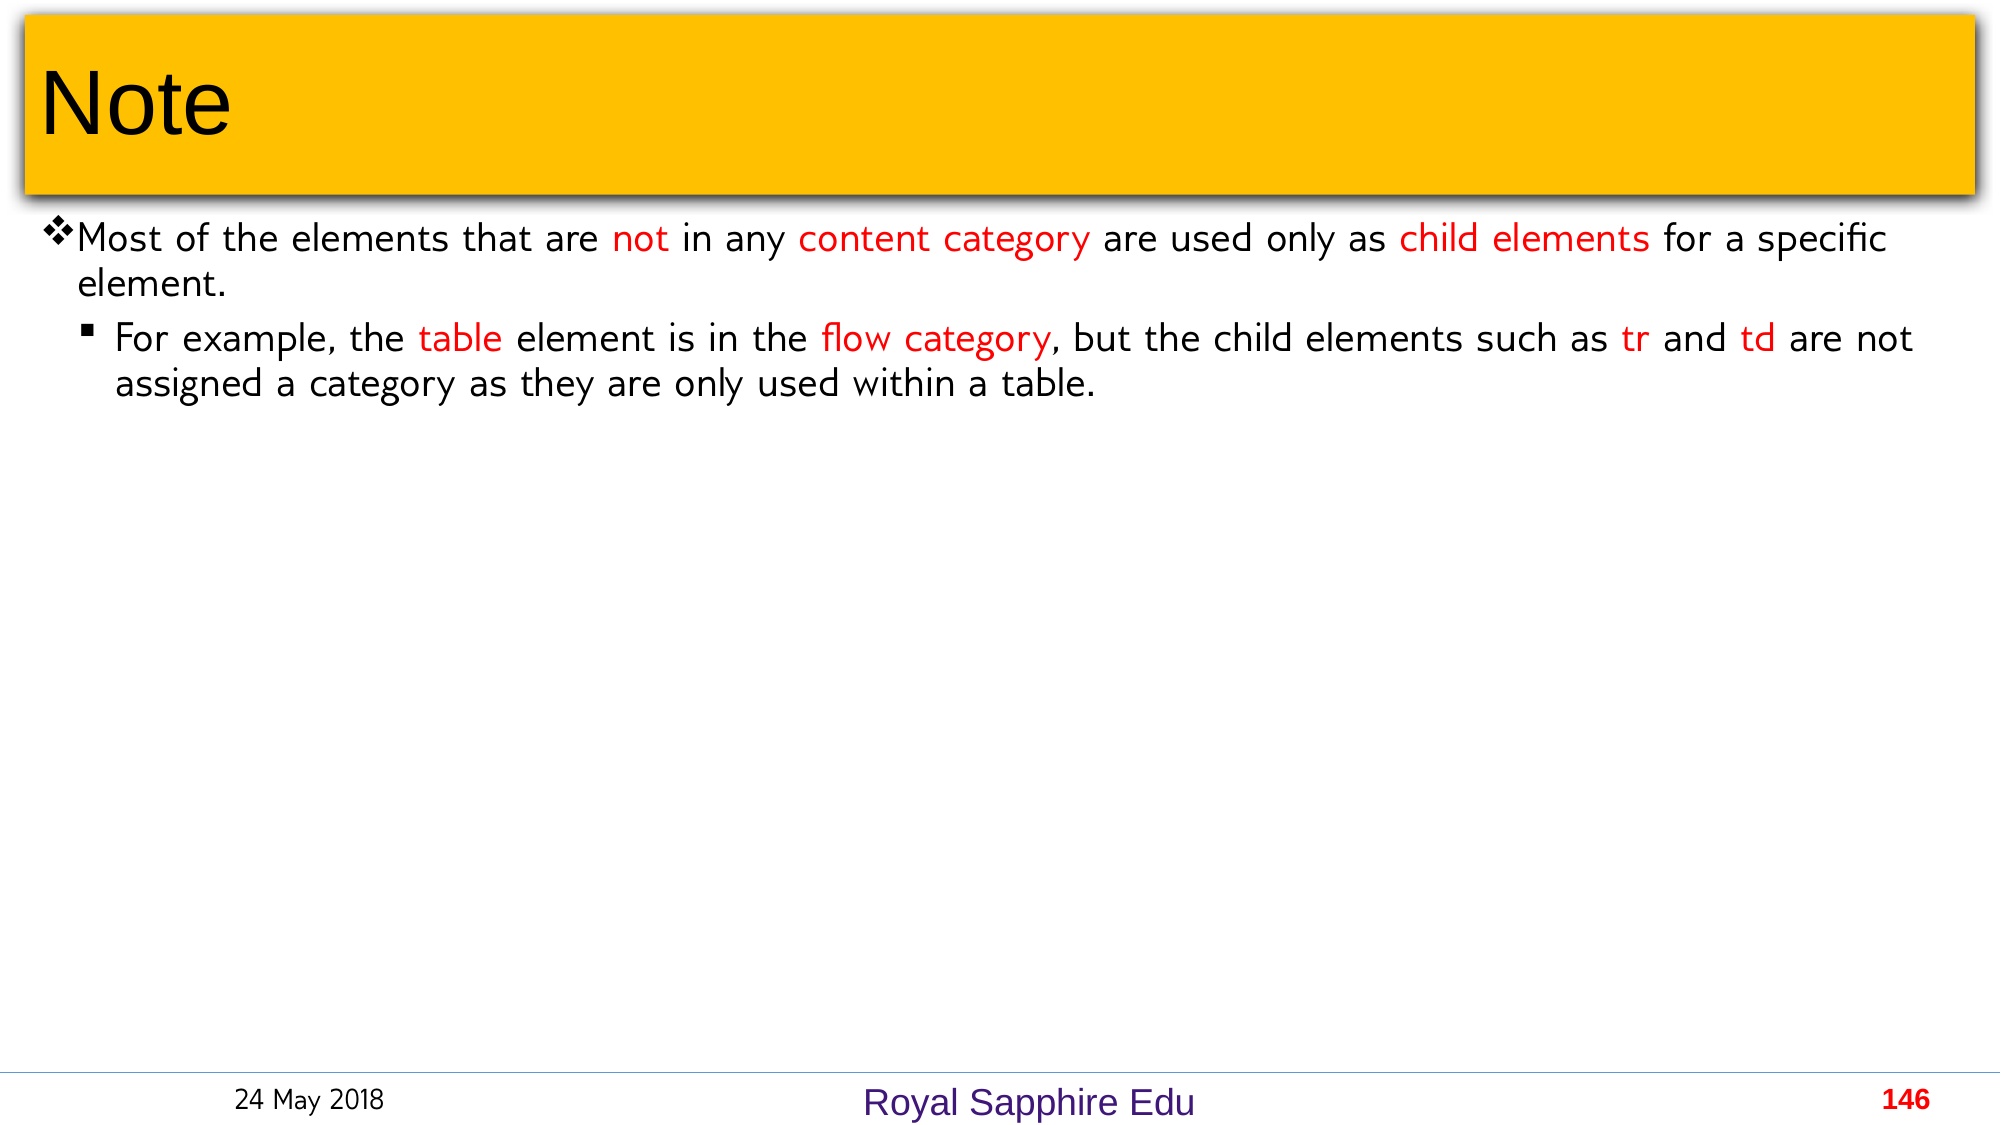

# Note
Most of the elements that are not in any content category are used only as child elements for a specific element.
For example, the table element is in the flow category, but the child elements such as tr and td are not assigned a category as they are only used within a table.
24 May 2018
146